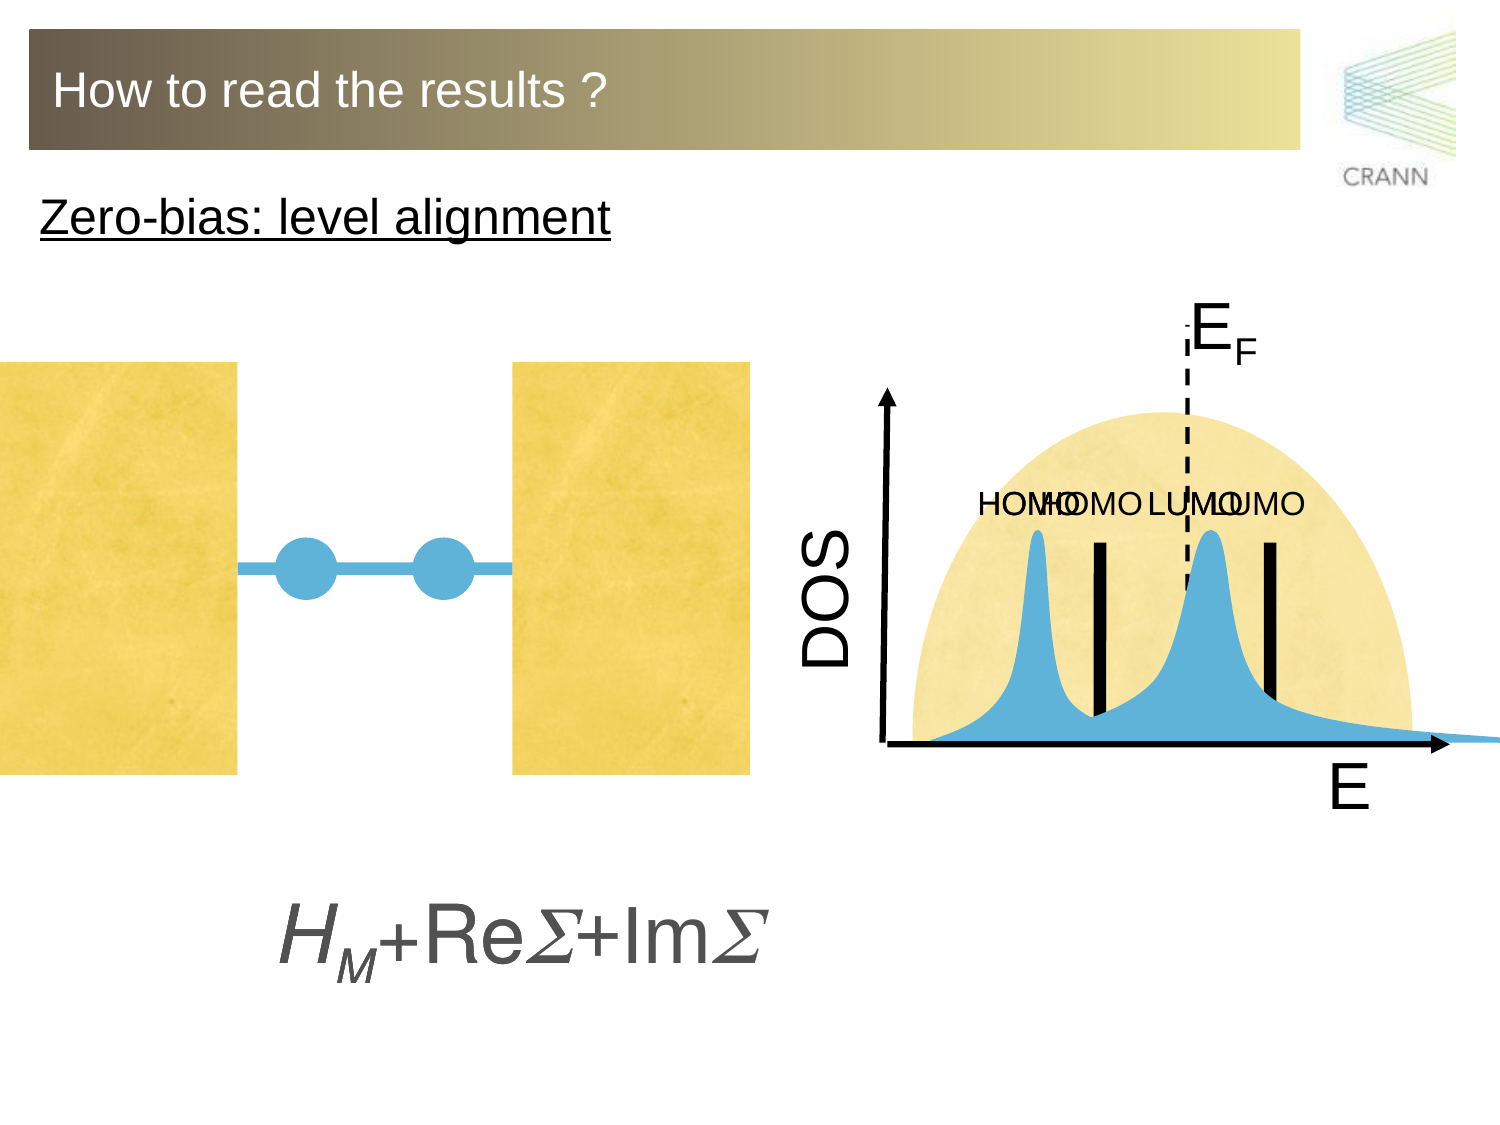

# How to read the results ?
Zero-bias: level alignment
EF

HOMO
LUMO

HOMO
LUMO

HOMO
LUMO

DOS

E

HM+ReΣ
HM+ReΣ
HM+ReΣ+ImΣ